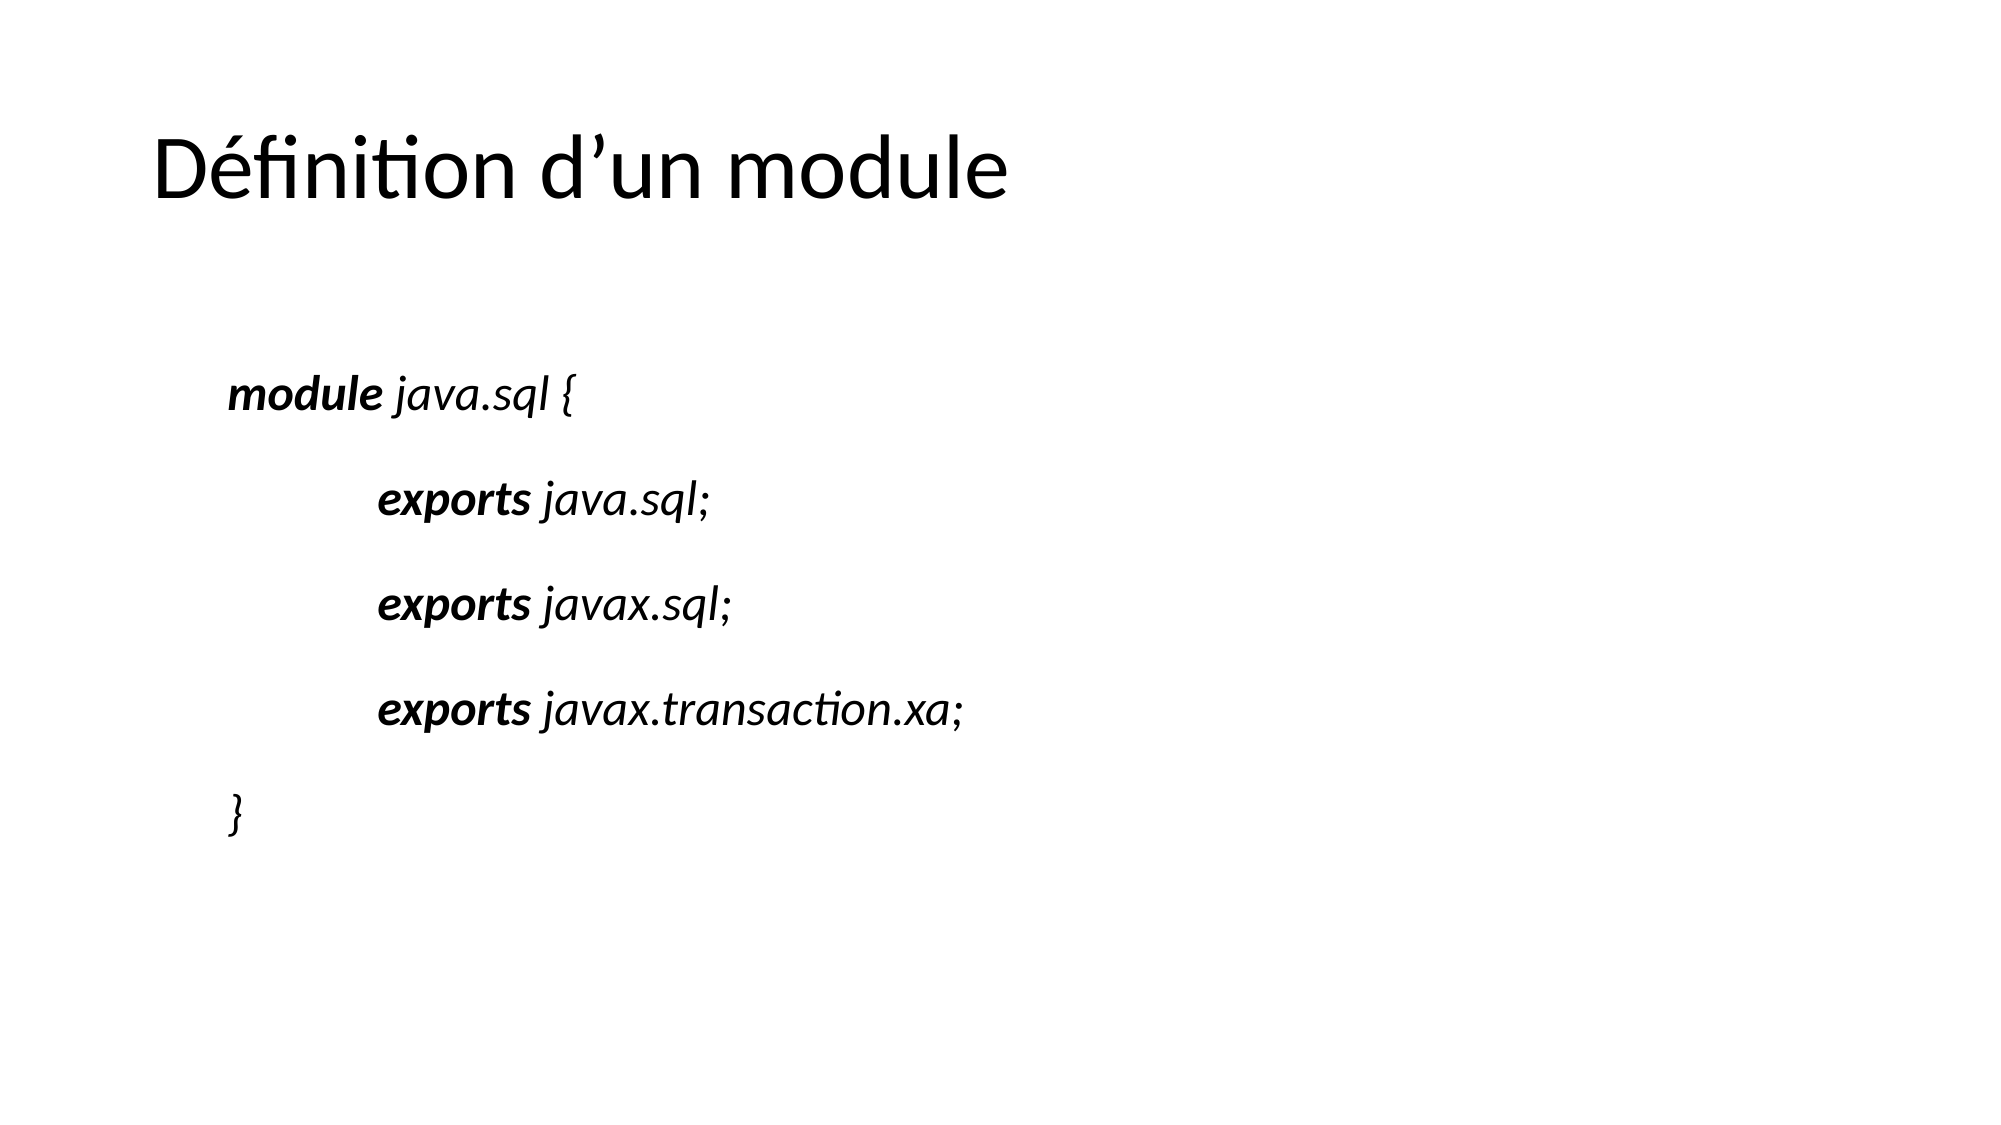

# Définition d’un module

module java.sql {

	exports java.sql;

	exports javax.sql;

	exports javax.transaction.xa;

}